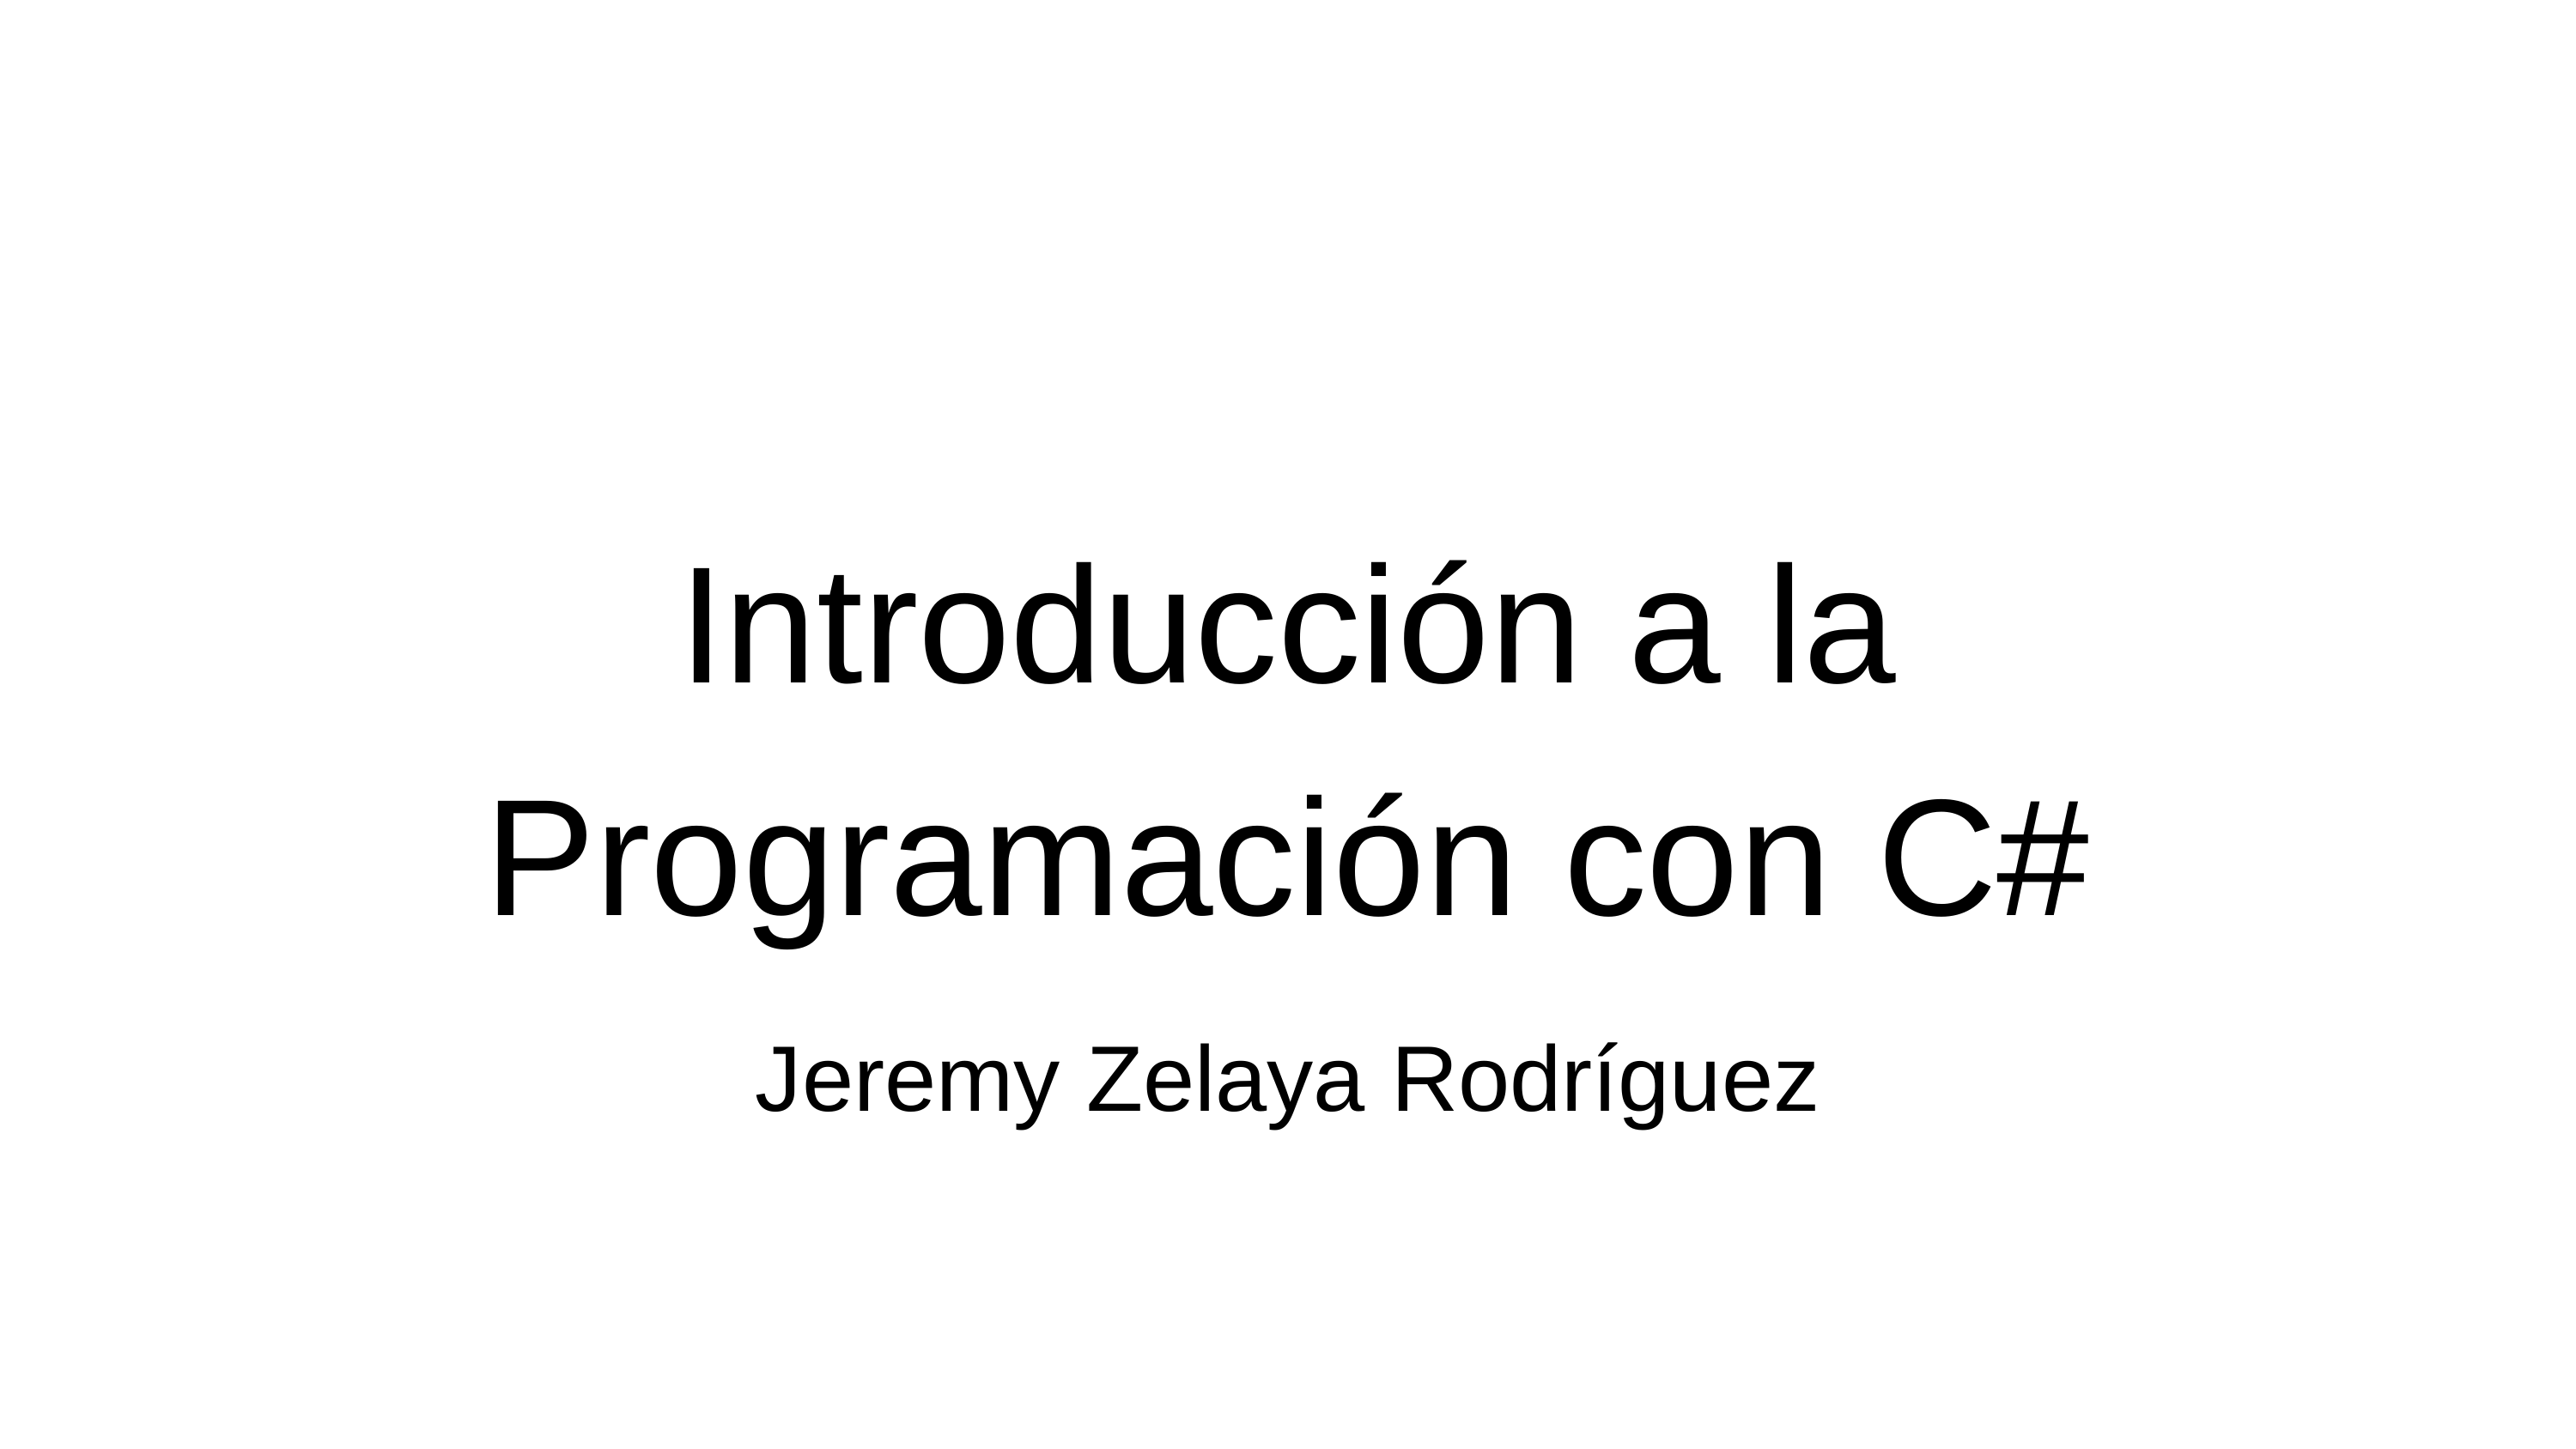

Introducción a la Programación con C#
Jeremy Zelaya Rodríguez